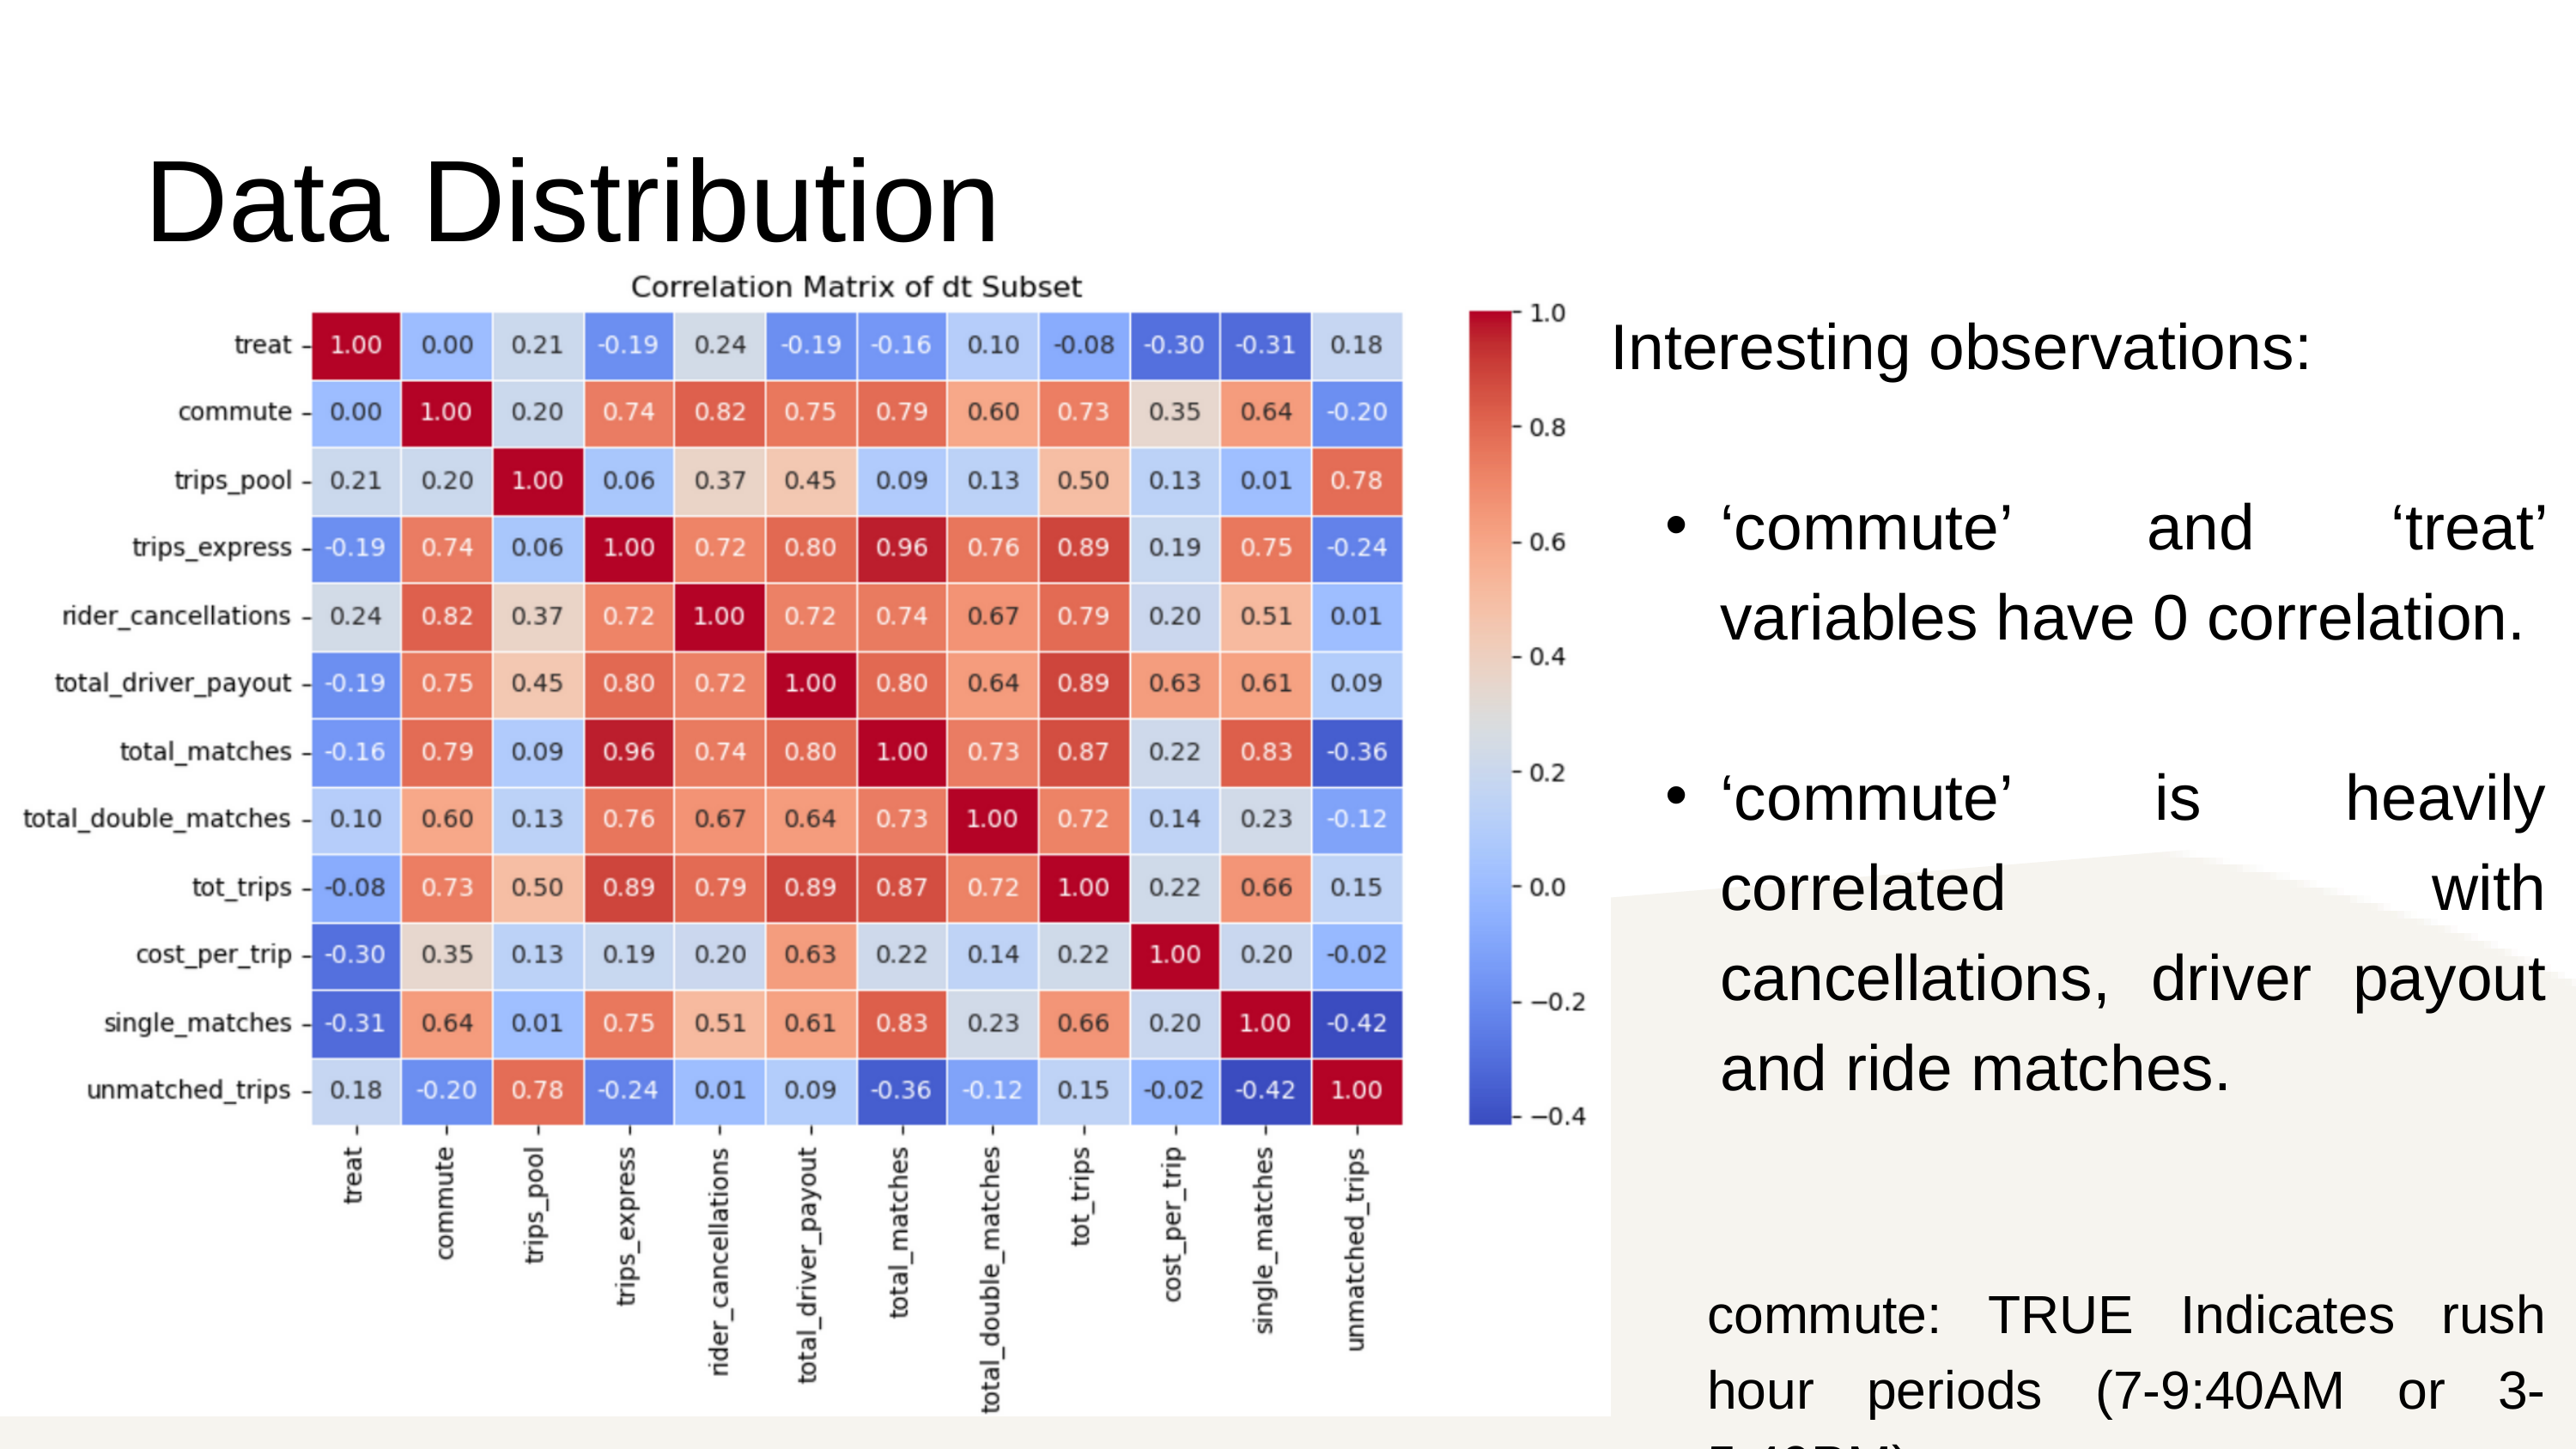

Data Distribution

Interesting observations:

‘commute’ and ‘treat’ variables have 0 correlation.

‘commute’ is heavily correlated with cancellations, driver payout and ride matches.

commute: TRUE Indicates rush hour periods (7-9:40AM or 3-5:40PM).